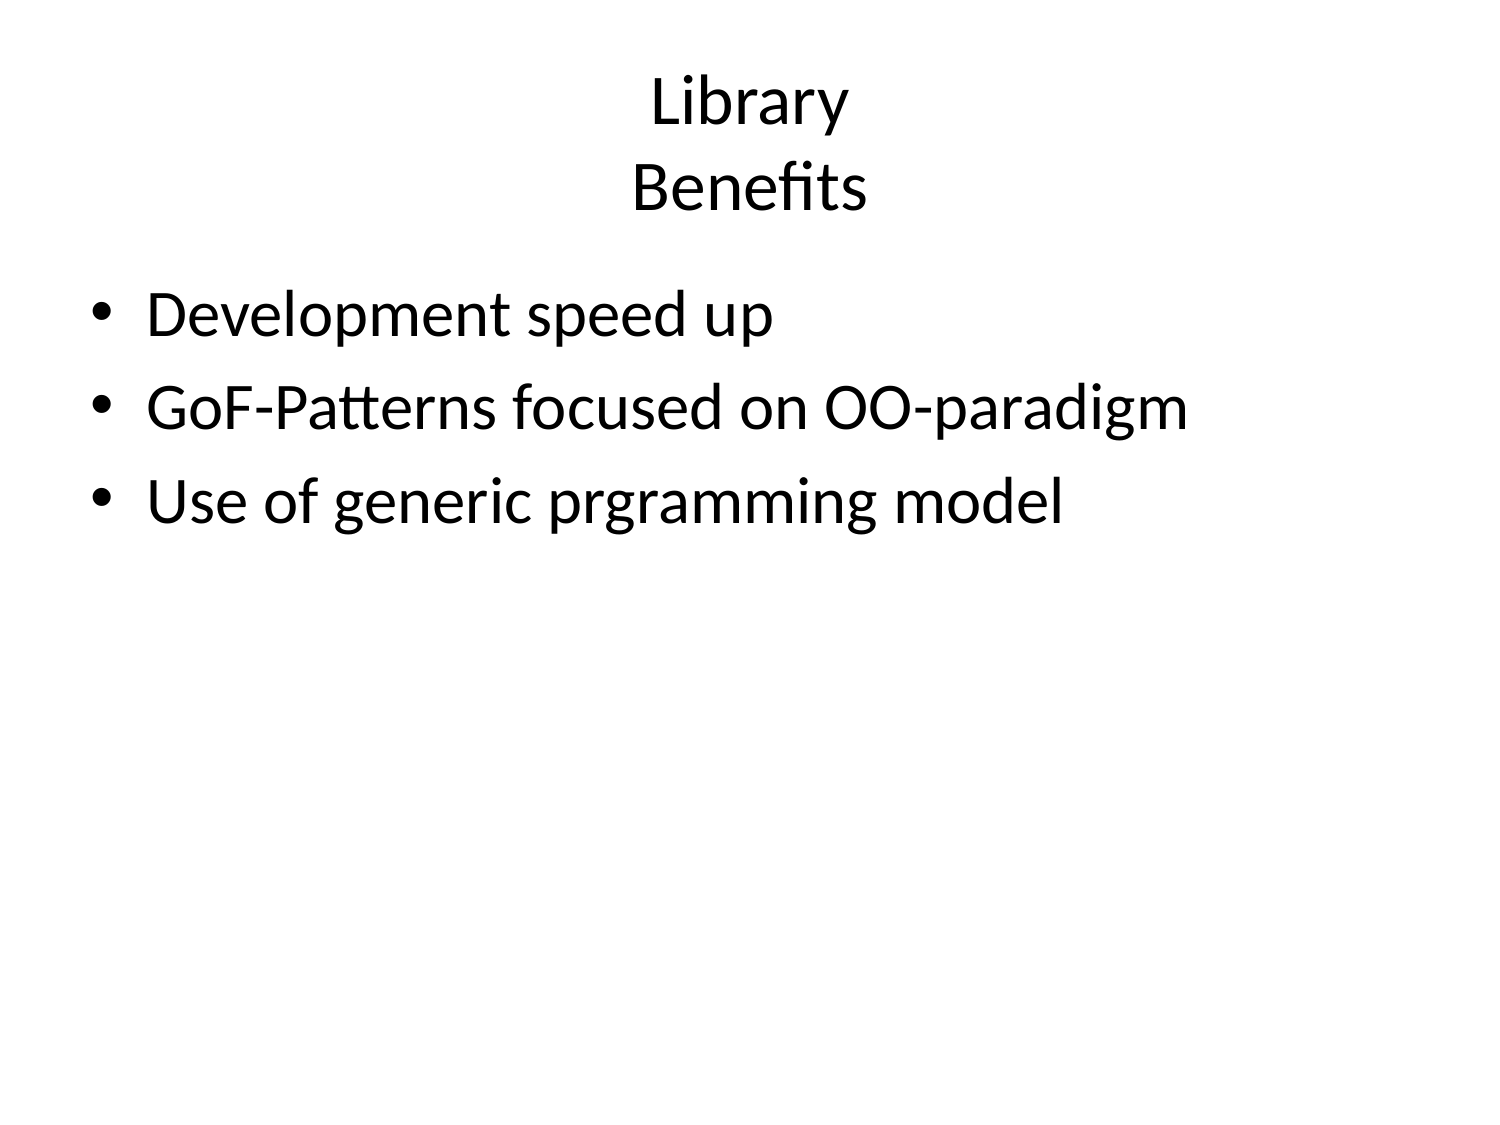

# Library Benefits
Development speed up
GoF-Patterns focused on OO-paradigm
Use of generic prgramming model